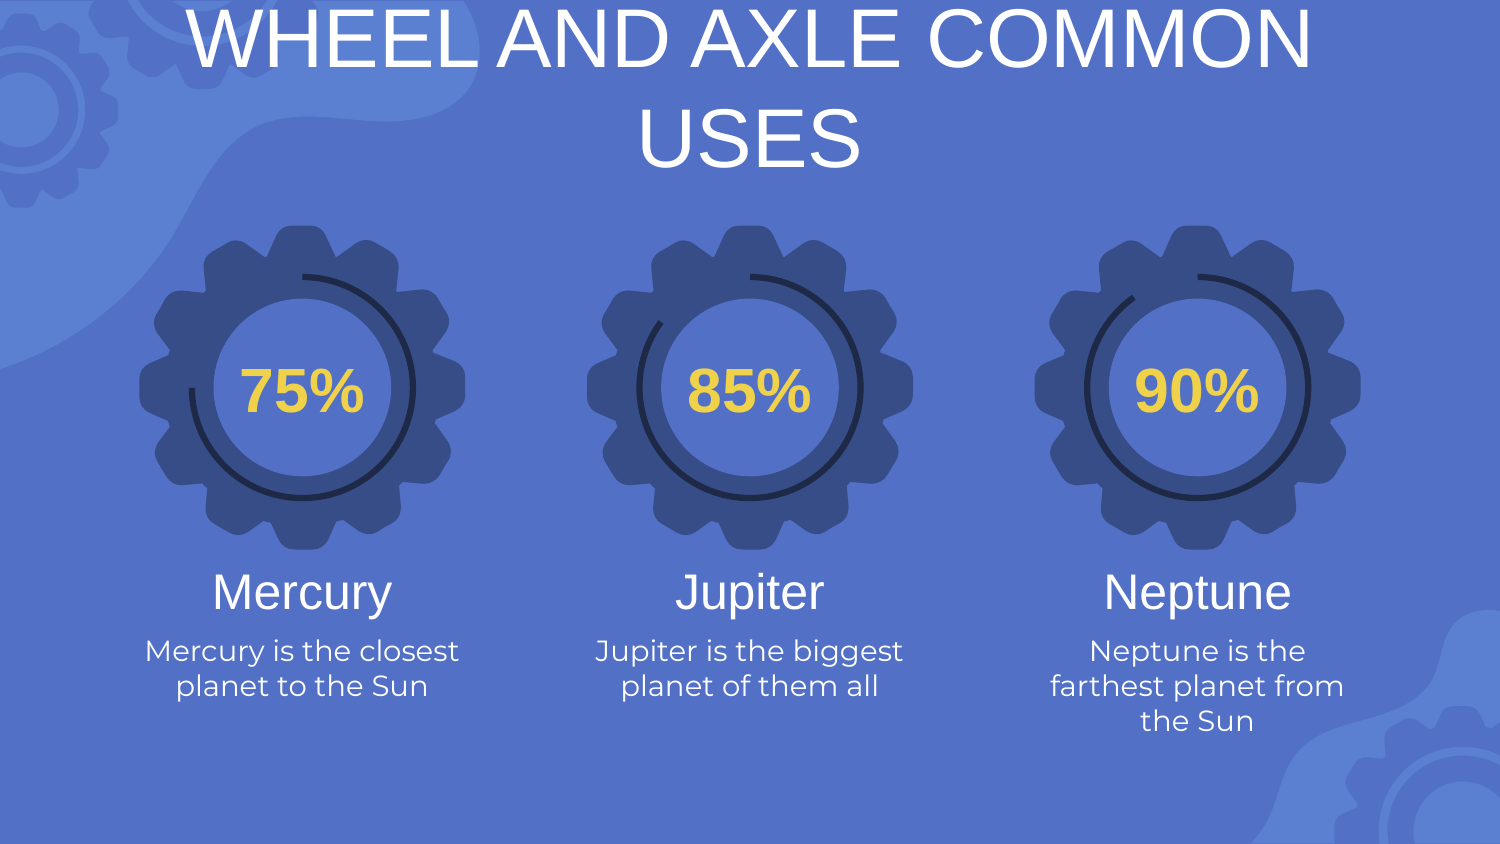

WHEEL AND AXLE COMMON USES

85%
90%
75%
# Mercury
Jupiter
Neptune
Mercury is the closest planet to the Sun
Jupiter is the biggest planet of them all
Neptune is the farthest planet from the Sun